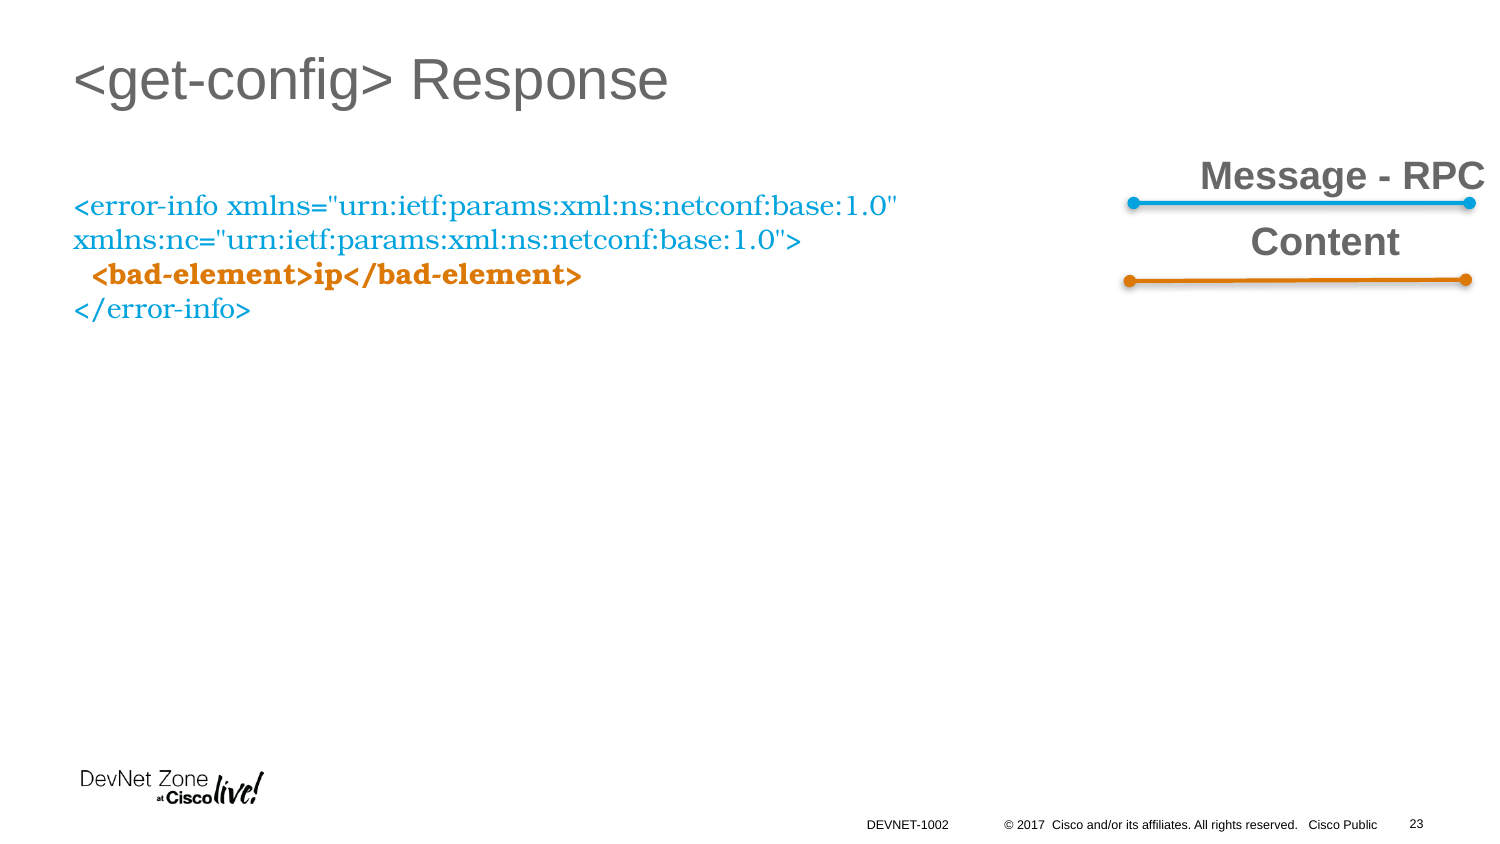

<get-config> Response
Message - RPC
<error-info xmlns="urn:ietf:params:xml:ns:netconf:base:1.0" xmlns:nc="urn:ietf:params:xml:ns:netconf:base:1.0">
  <bad-element>ip</bad-element>
</error-info>

Content
23
DEVNET-1002